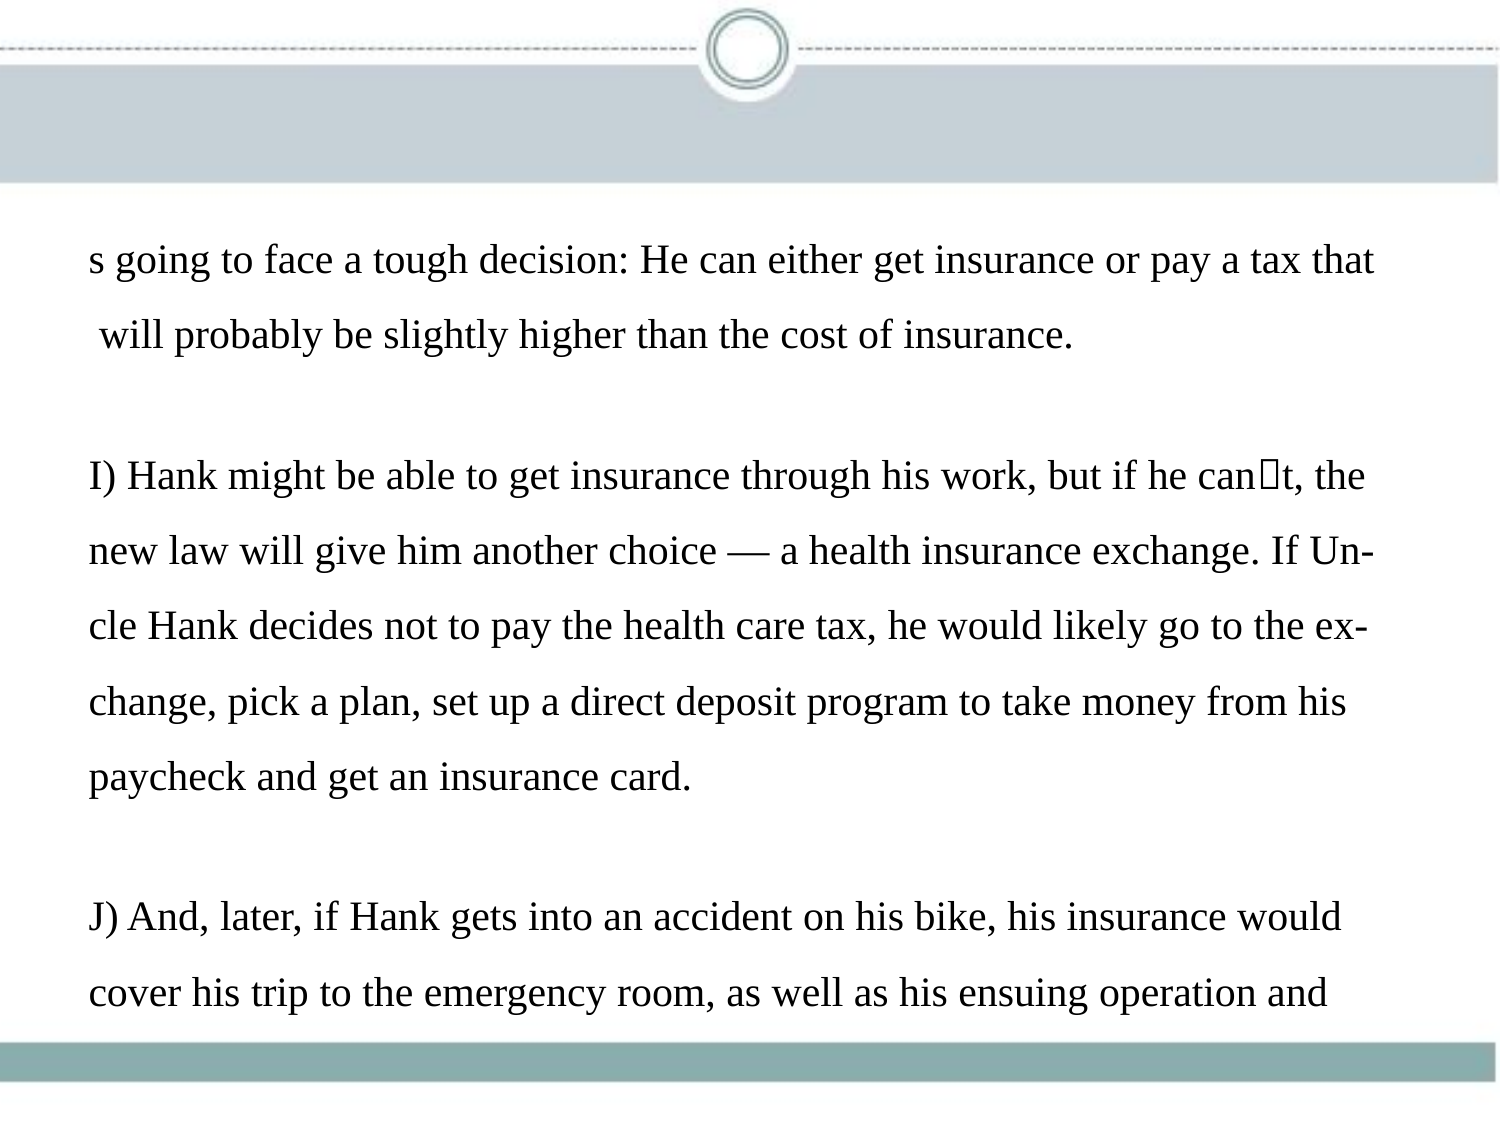

s going to face a tough decision: He can either get insurance or pay a tax that
 will probably be slightly higher than the cost of insurance.
I) Hank might be able to get insurance through his work, but if he can􀆳t, the
new law will give him another choice — a health insurance exchange. If Un-
cle Hank decides not to pay the health care tax, he would likely go to the ex-
change, pick a plan, set up a direct deposit program to take money from his
paycheck and get an insurance card.
J) And, later, if Hank gets into an accident on his bike, his insurance would
cover his trip to the emergency room, as well as his ensuing operation and